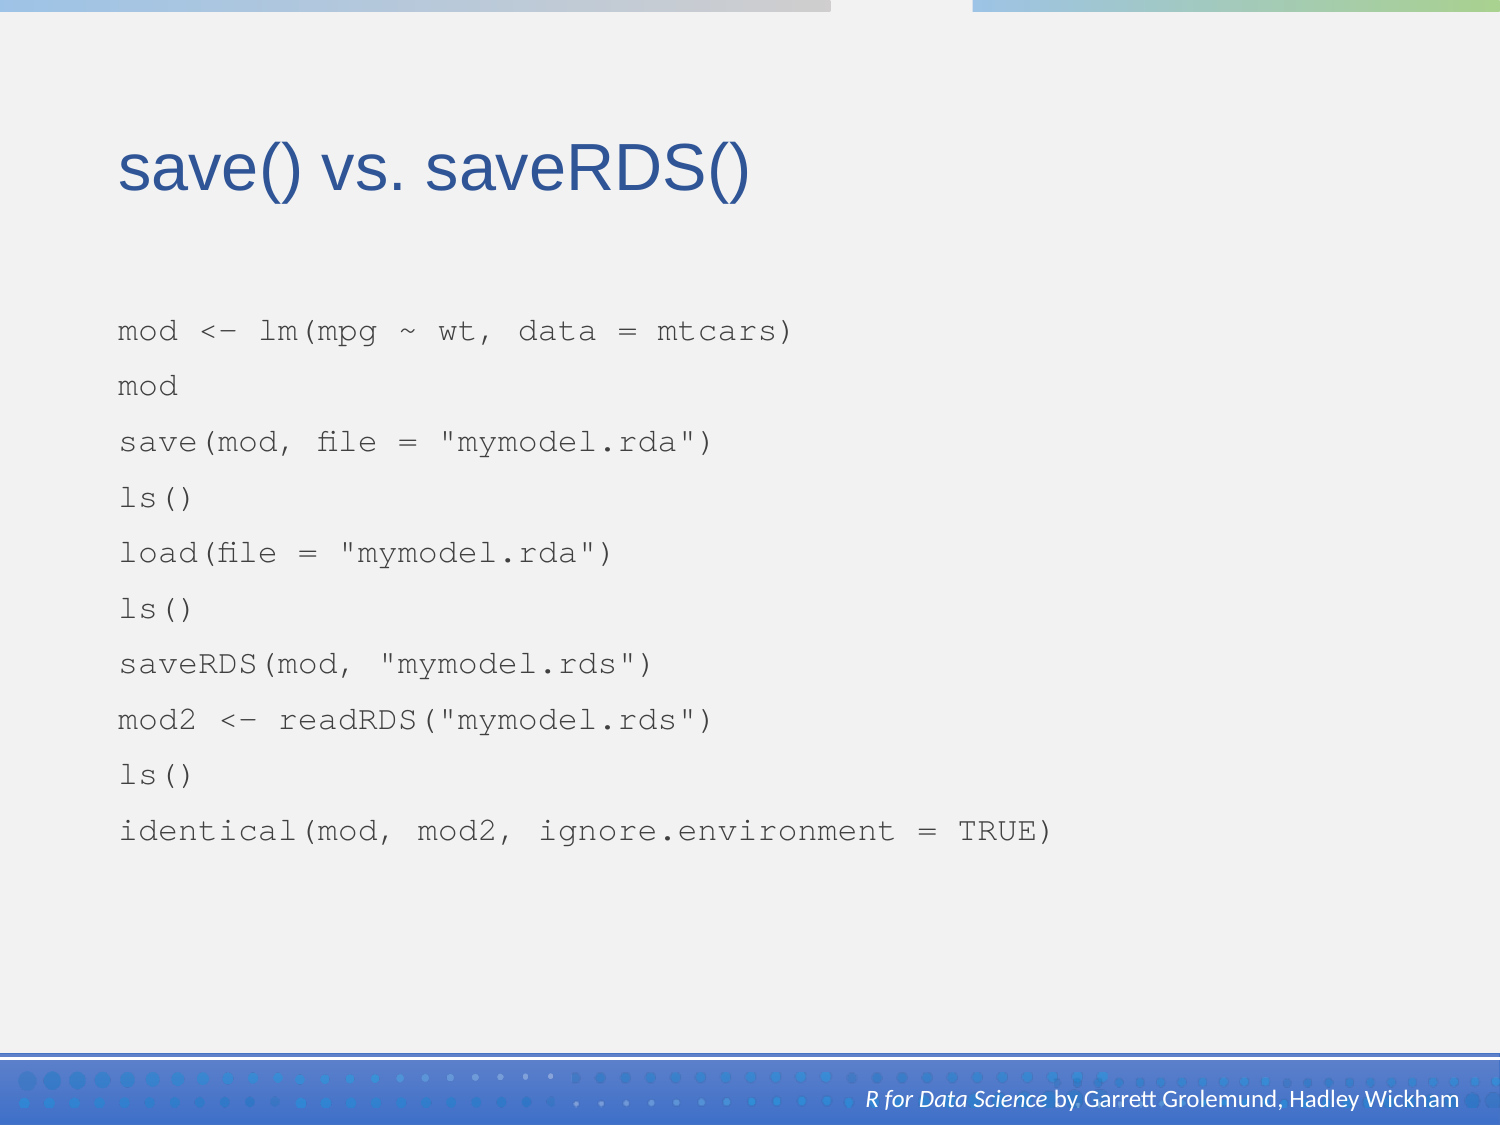

# save() vs. saveRDS()
mod <- lm(mpg ~ wt, data = mtcars)
mod
save(mod, file = "mymodel.rda")
ls()
load(file = "mymodel.rda")
ls()
saveRDS(mod, "mymodel.rds")
mod2 <- readRDS("mymodel.rds")
ls()
identical(mod, mod2, ignore.environment = TRUE)
R for Data Science by Garrett Grolemund, Hadley Wickham